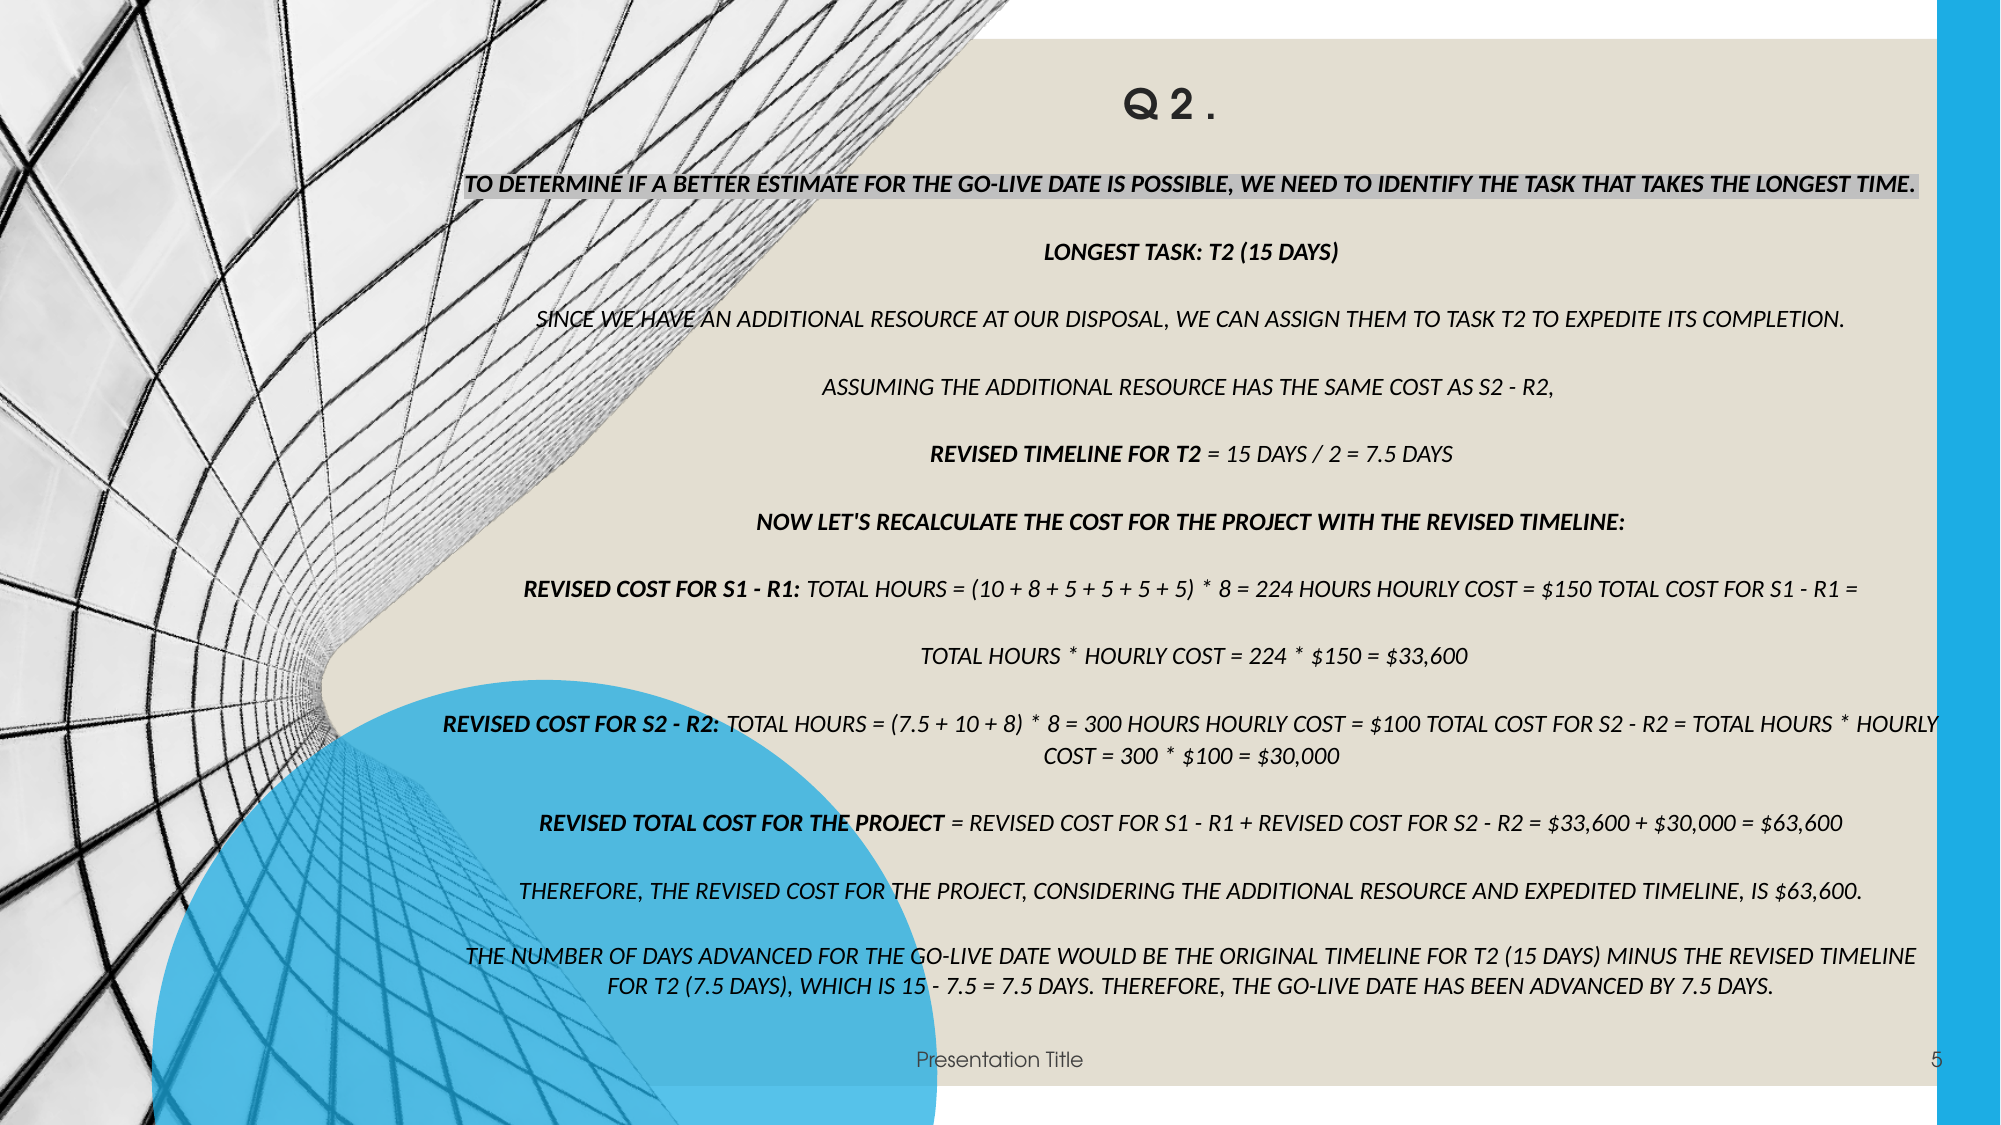

# Q 2 .
To determine if a better estimate for the go-live date is possible, we need to identify the task that takes the longest time.
Longest task: T2 (15 days)
Since we have an additional resource at our disposal, we can assign them to task T2 to expedite its completion.
Assuming the additional resource has the same cost as S2 - R2,
Revised timeline for T2 = 15 days / 2 = 7.5 days
Now let's recalculate the cost for the project with the revised timeline:
Revised cost for S1 - R1: Total hours = (10 + 8 + 5 + 5 + 5 + 5) * 8 = 224 hours Hourly cost = $150 Total cost for S1 - R1 =
 Total hours * Hourly cost = 224 * $150 = $33,600
Revised cost for S2 - R2: Total hours = (7.5 + 10 + 8) * 8 = 300 hours Hourly cost = $100 Total cost for S2 - R2 = Total hours * Hourly cost = 300 * $100 = $30,000
Revised total cost for the project = Revised cost for S1 - R1 + Revised cost for S2 - R2 = $33,600 + $30,000 = $63,600
Therefore, the revised cost for the project, considering the additional resource and expedited timeline, is $63,600.
The number of days advanced for the go-live date would be the original timeline for T2 (15 days) minus the revised timeline for T2 (7.5 days), which is 15 - 7.5 = 7.5 days. Therefore, the go-live date has been advanced by 7.5 days.

Presentation Title
5